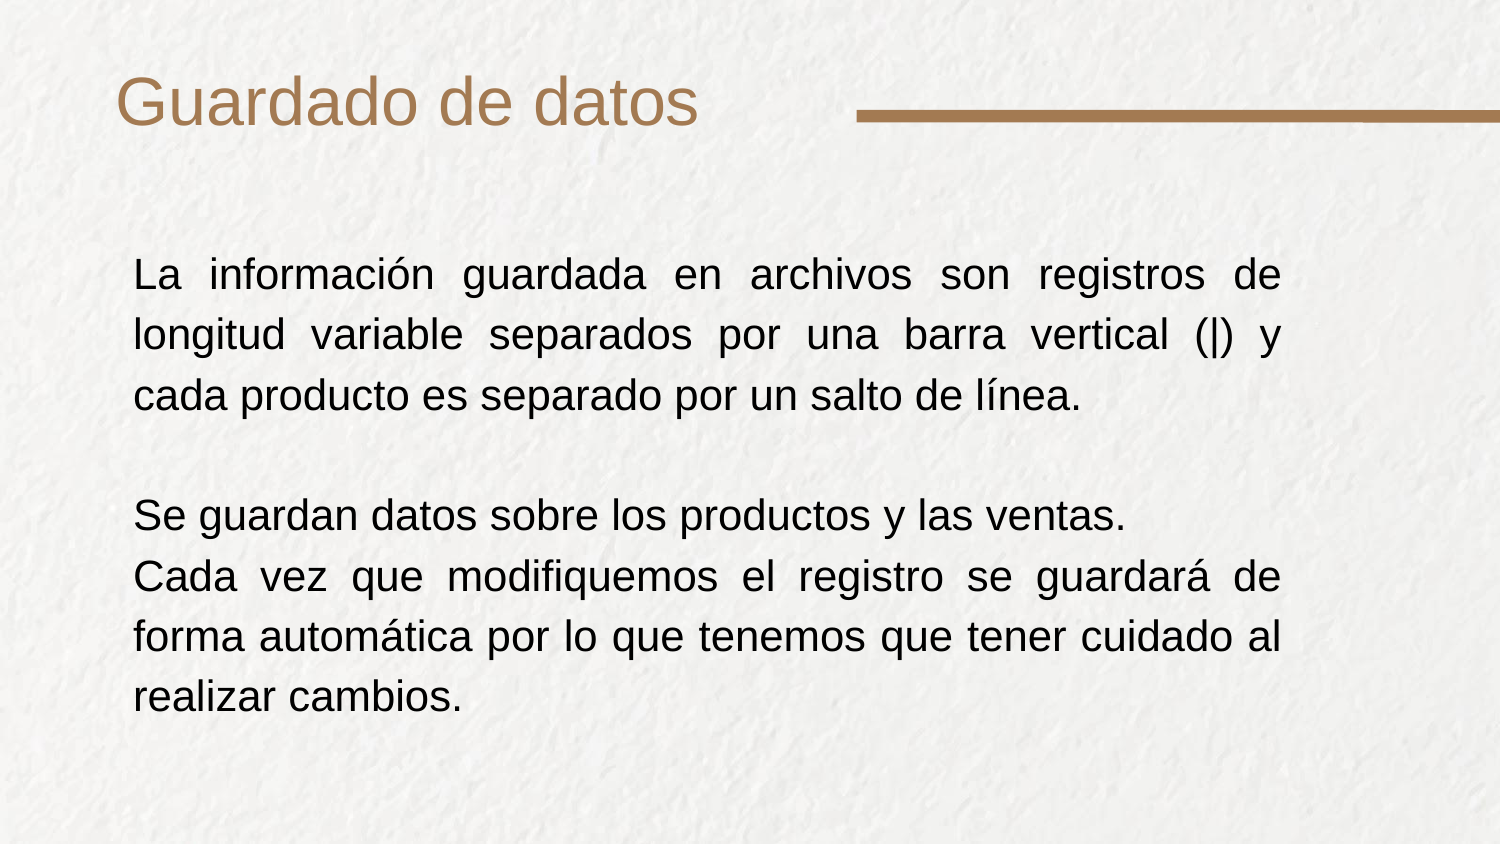

# Guardado de datos

La información guardada en archivos son registros de longitud variable separados por una barra vertical (|) y cada producto es separado por un salto de línea.

Se guardan datos sobre los productos y las ventas.
Cada vez que modifiquemos el registro se guardará de forma automática por lo que tenemos que tener cuidado al realizar cambios.